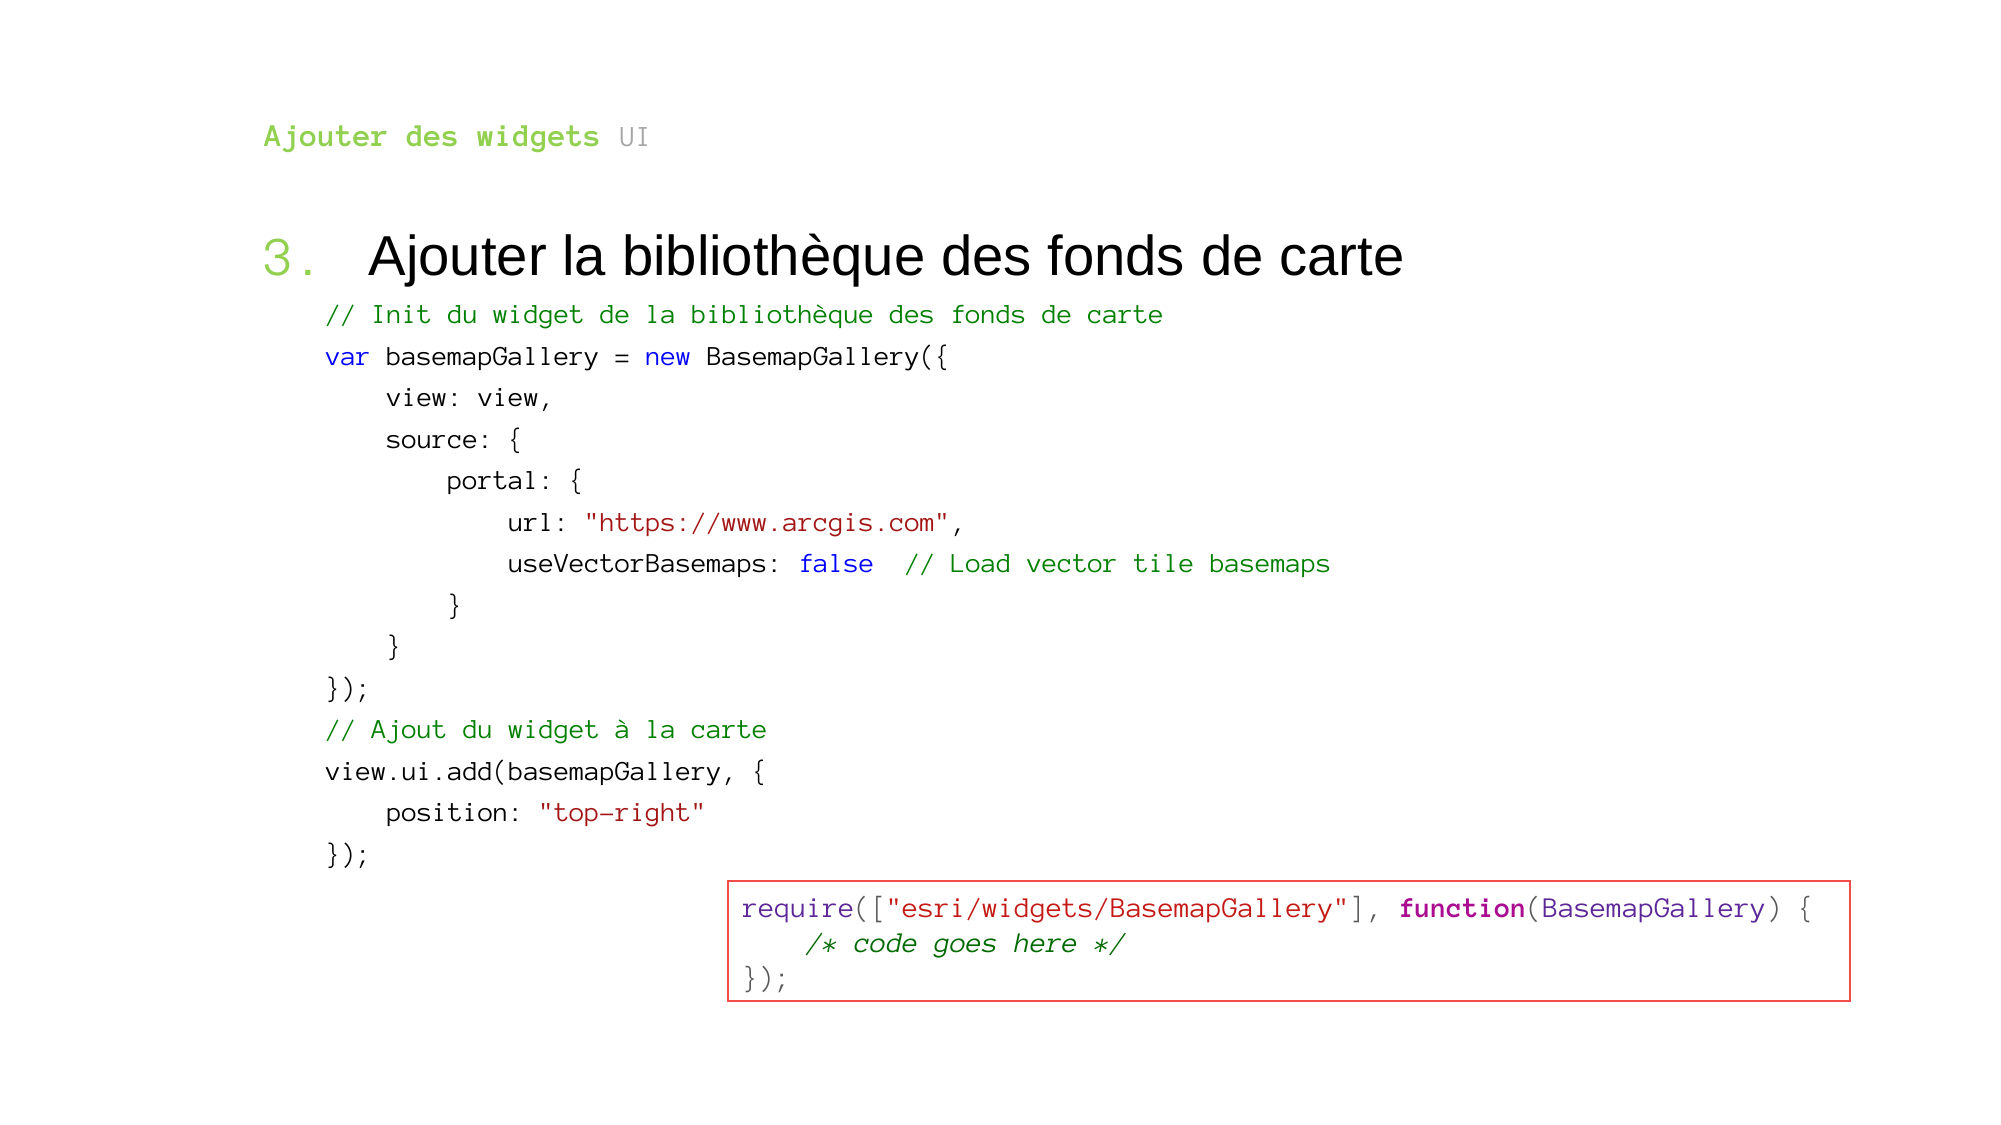

# Ajouter des widgets UI
 Ajouter la bibliothèque des fonds de carte
    // Init du widget de la bibliothèque des fonds de carte
    var basemapGallery = new BasemapGallery({
        view: view,
        source: {
            portal: {
                url: "https://www.arcgis.com",
                useVectorBasemaps: false  // Load vector tile basemaps
            }
        }
    });
    // Ajout du widget à la carte
    view.ui.add(basemapGallery, {
        position: "top-right"
    });
require(["esri/widgets/BasemapGallery"], function(BasemapGallery) {
    /* code goes here */
});